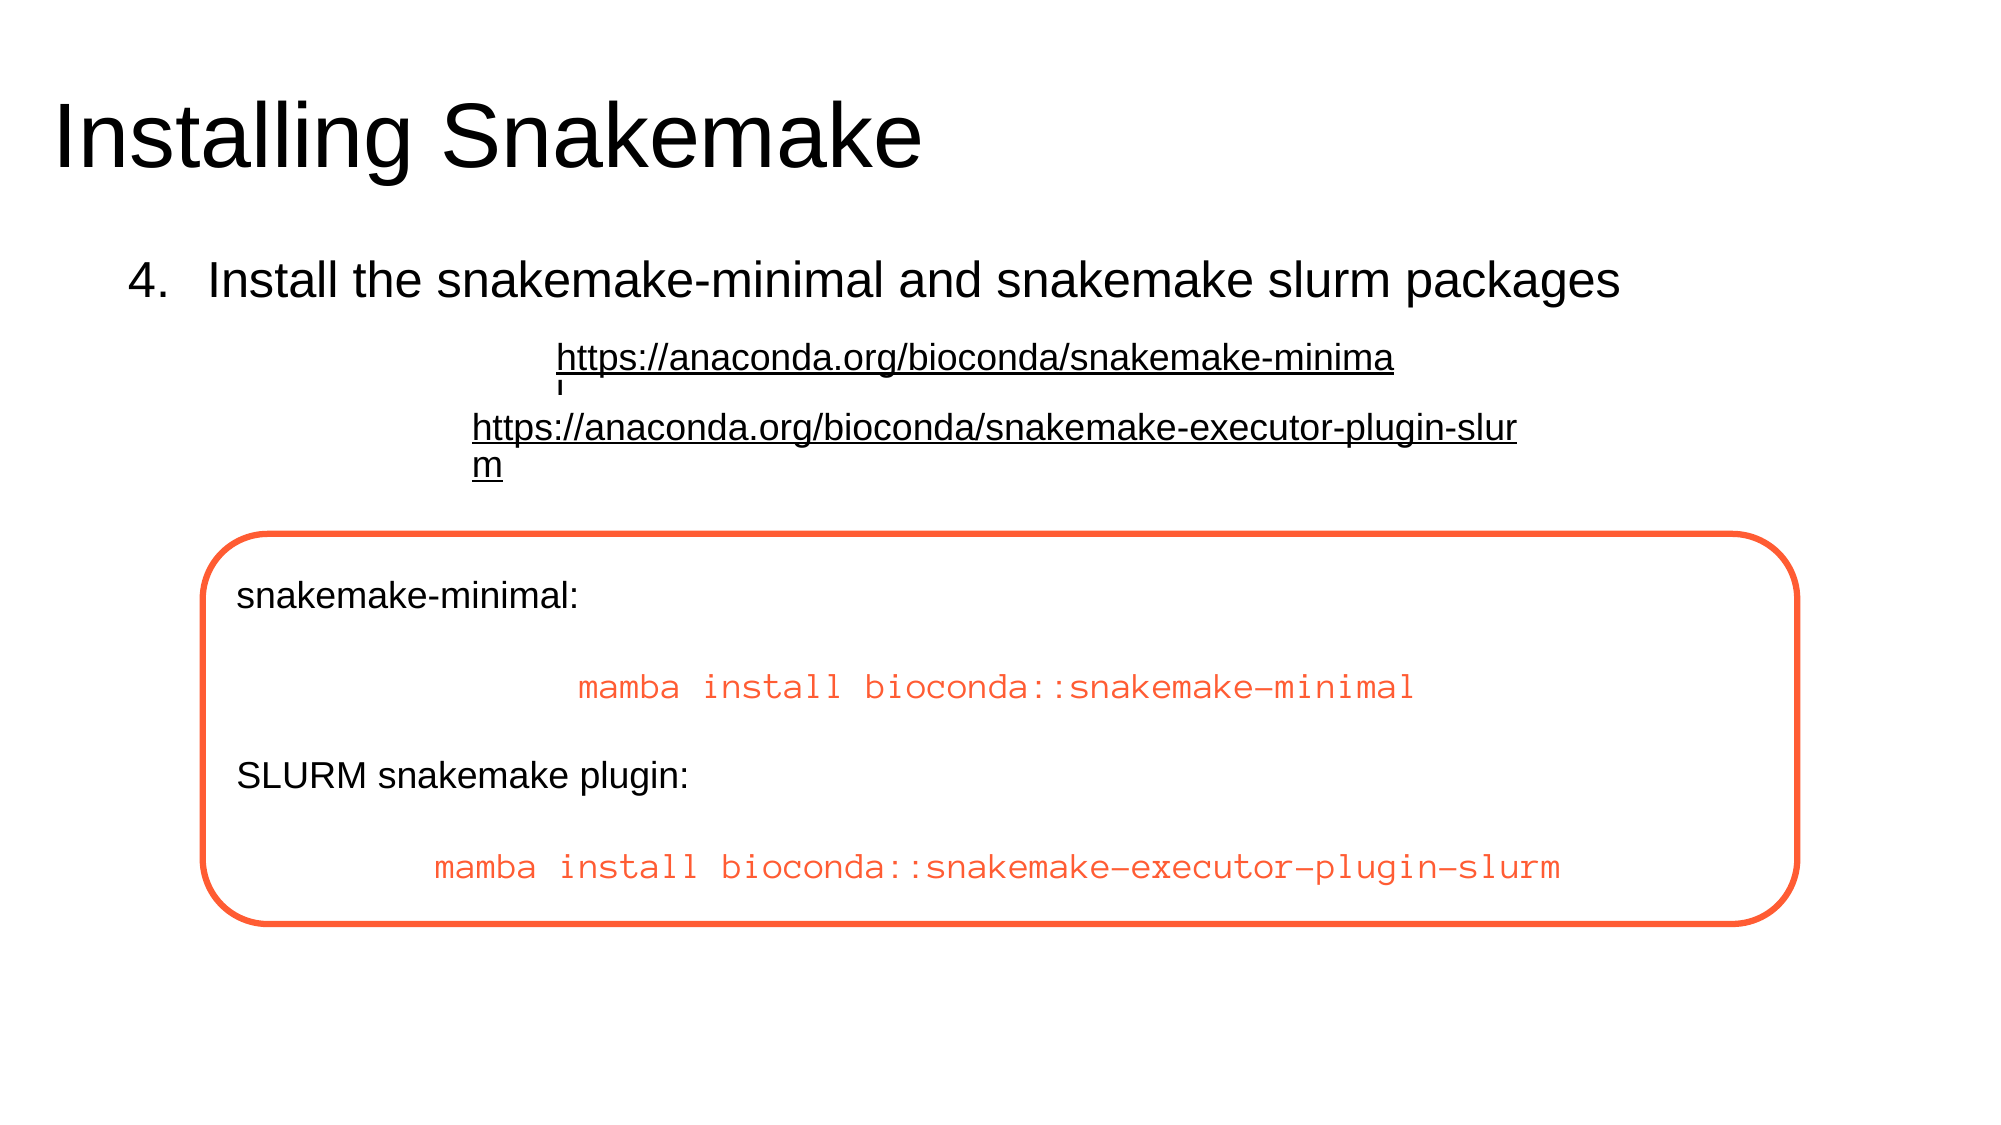

# Installing Snakemake
Install the snakemake-minimal and snakemake slurm packages
https://anaconda.org/bioconda/snakemake-minimal
https://anaconda.org/bioconda/snakemake-executor-plugin-slurm
snakemake-minimal:

mamba install bioconda::snakemake-minimal

SLURM snakemake plugin:

mamba install bioconda::snakemake-executor-plugin-slurm